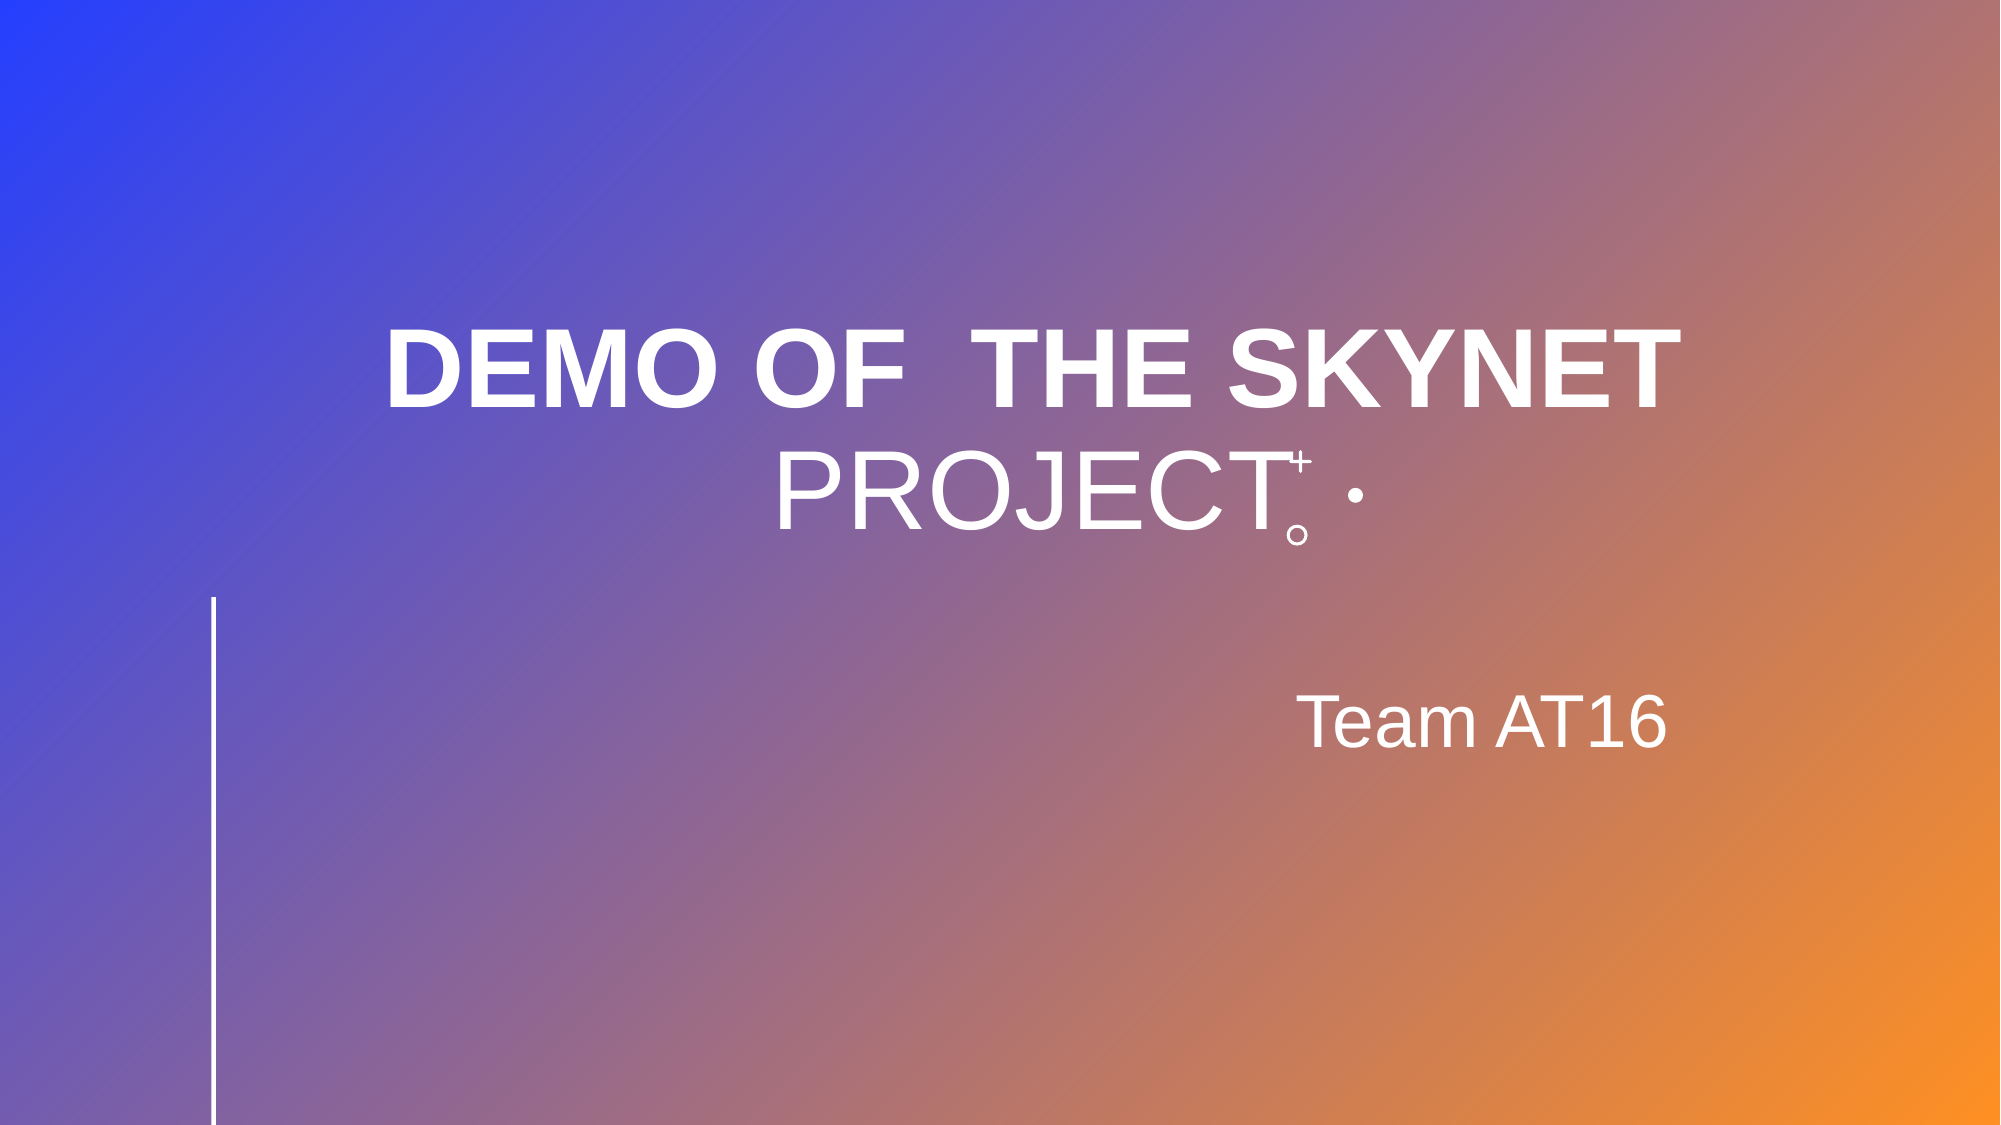

# Demo of  the Skynet project
Team AT16